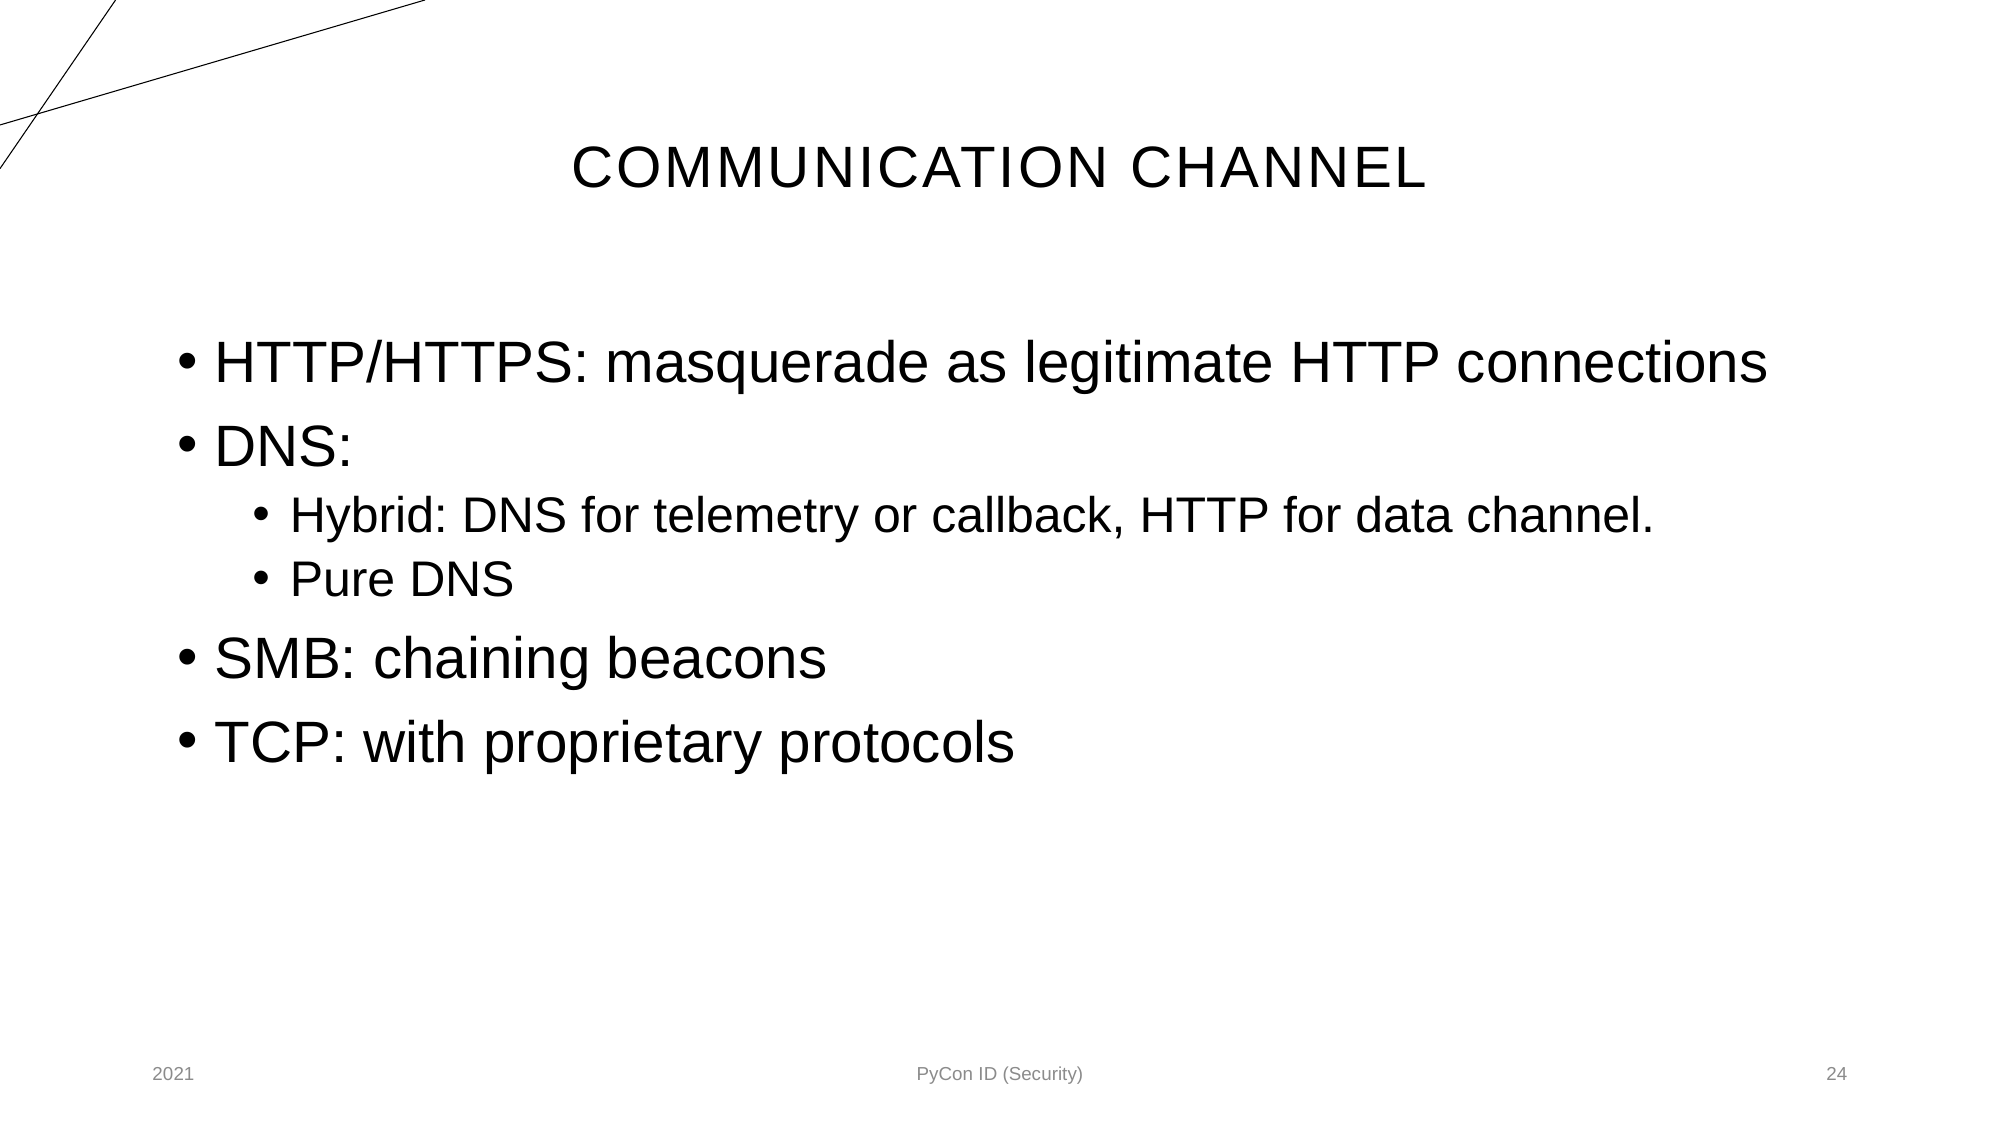

# Communication Channel

HTTP/HTTPS: masquerade as legitimate HTTP connections
DNS:
Hybrid: DNS for telemetry or callback, HTTP for data channel.
Pure DNS
SMB: chaining beacons
TCP: with proprietary protocols
2021
PyCon ID (Security)
24